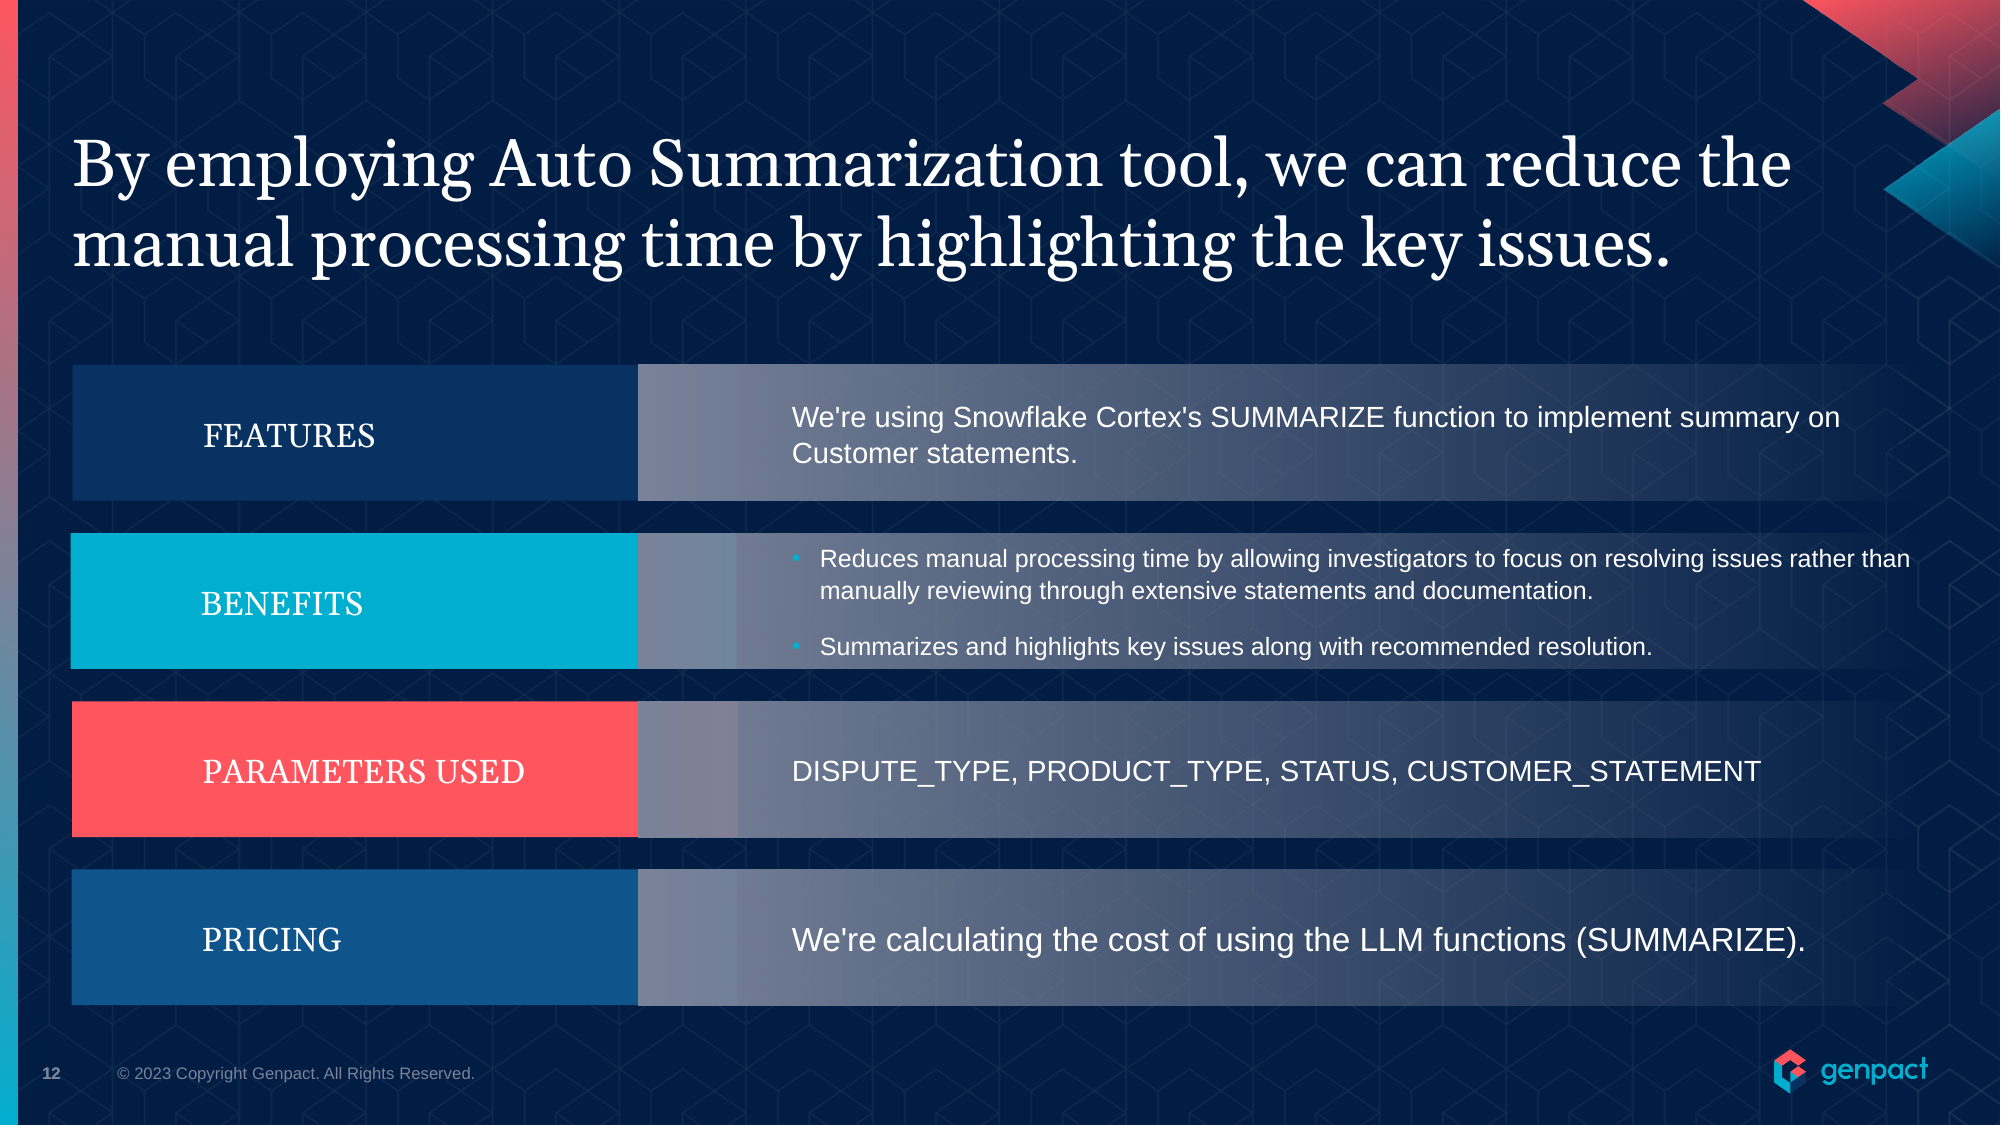

# By employing Auto Summarization tool, we can reduce the manual processing time by highlighting the key issues.
FEATURES
We're using Snowflake Cortex's SUMMARIZE function to implement summary on Customer statements.

BENEFITS
Reduces manual processing time by allowing investigators to focus on resolving issues rather than manually reviewing through extensive statements and documentation.
Summarizes and highlights key issues along with recommended resolution.

PARAMETERS USED
DISPUTE_TYPE, PRODUCT_TYPE, STATUS, CUSTOMER_STATEMENT

PRICING
We're calculating the cost of using the LLM functions (SUMMARIZE).

© 2023 Copyright Genpact. All Rights Reserved.